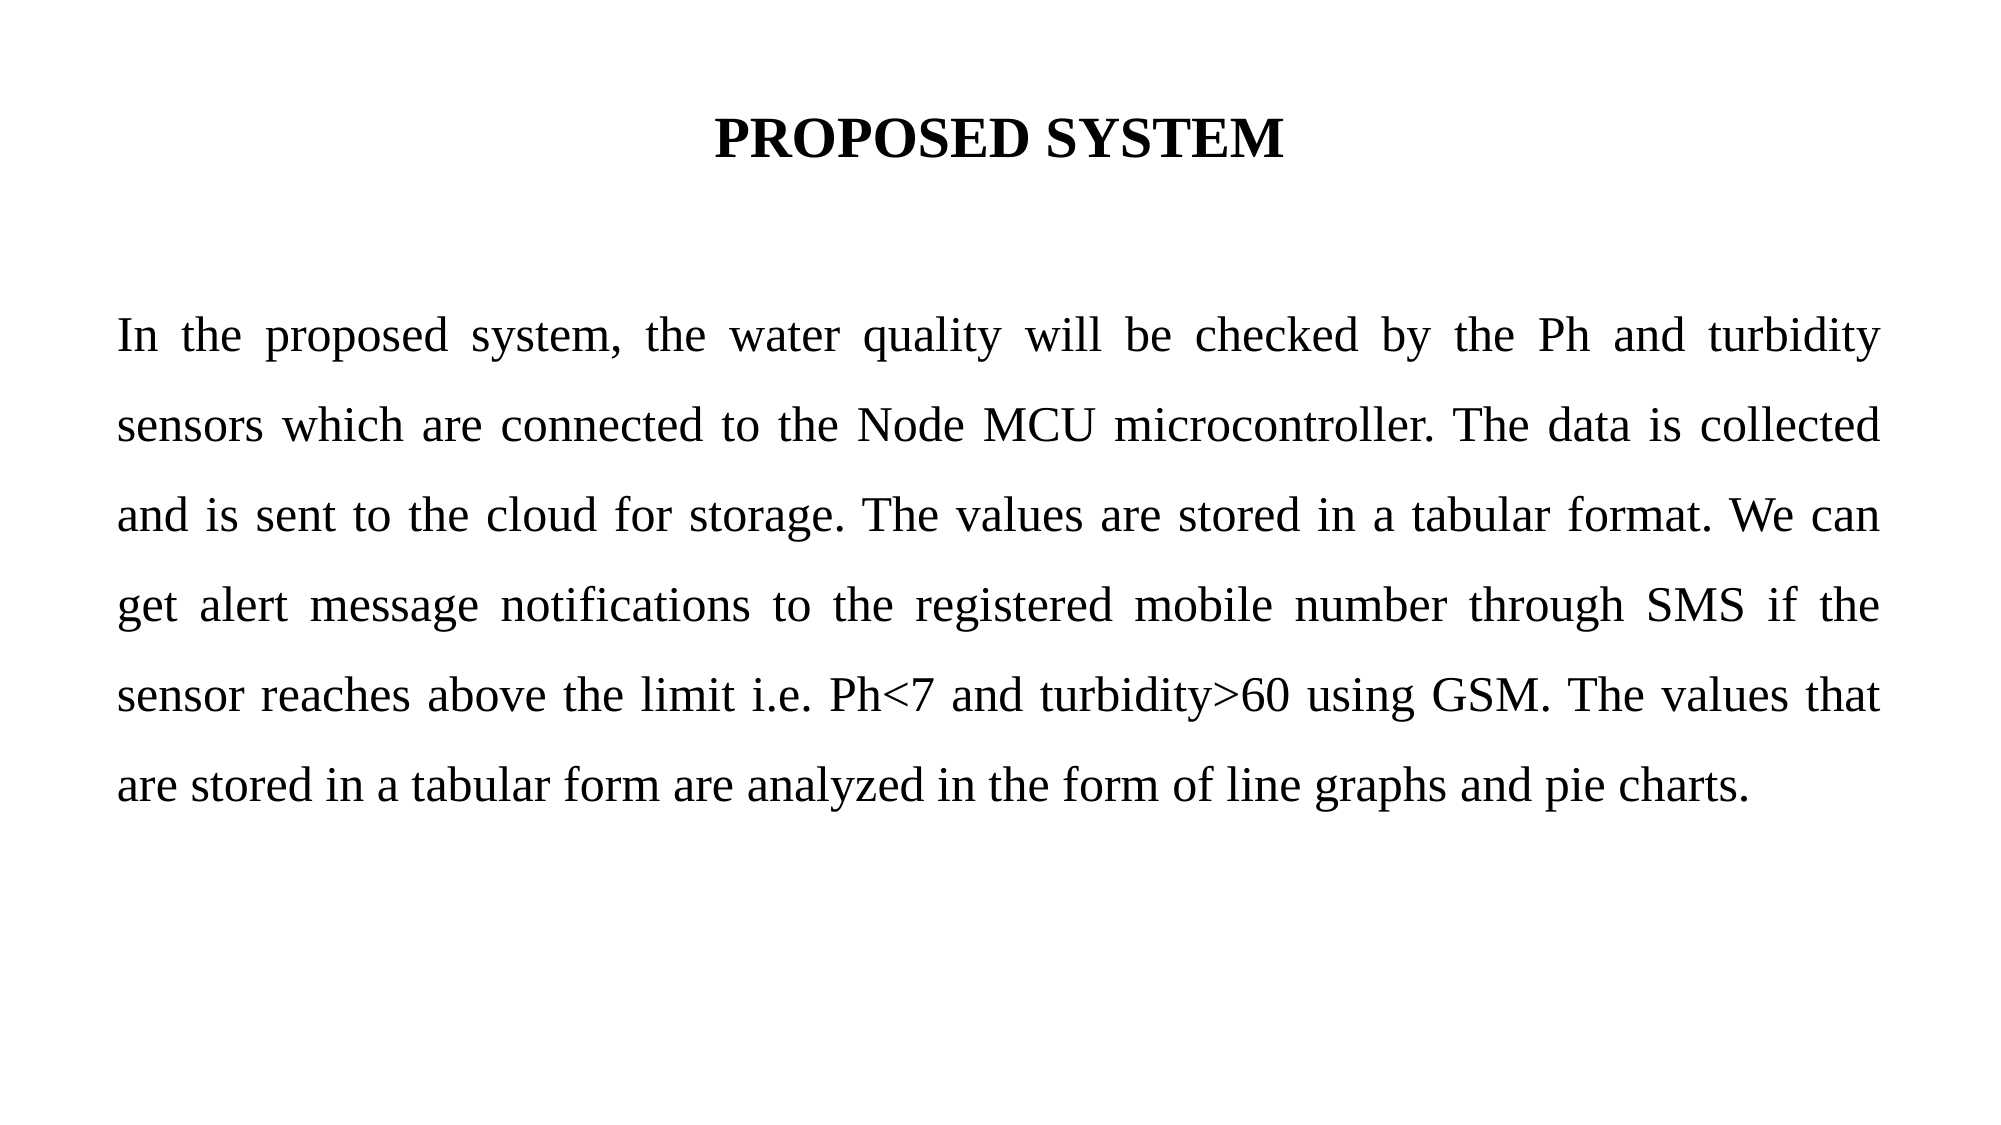

# PROPOSED SYSTEM
In the proposed system, the water quality will be checked by the Ph and turbidity sensors which are connected to the Node MCU microcontroller. The data is collected and is sent to the cloud for storage. The values are stored in a tabular format. We can get alert message notifications to the registered mobile number through SMS if the sensor reaches above the limit i.e. Ph<7 and turbidity>60 using GSM. The values that are stored in a tabular form are analyzed in the form of line graphs and pie charts.